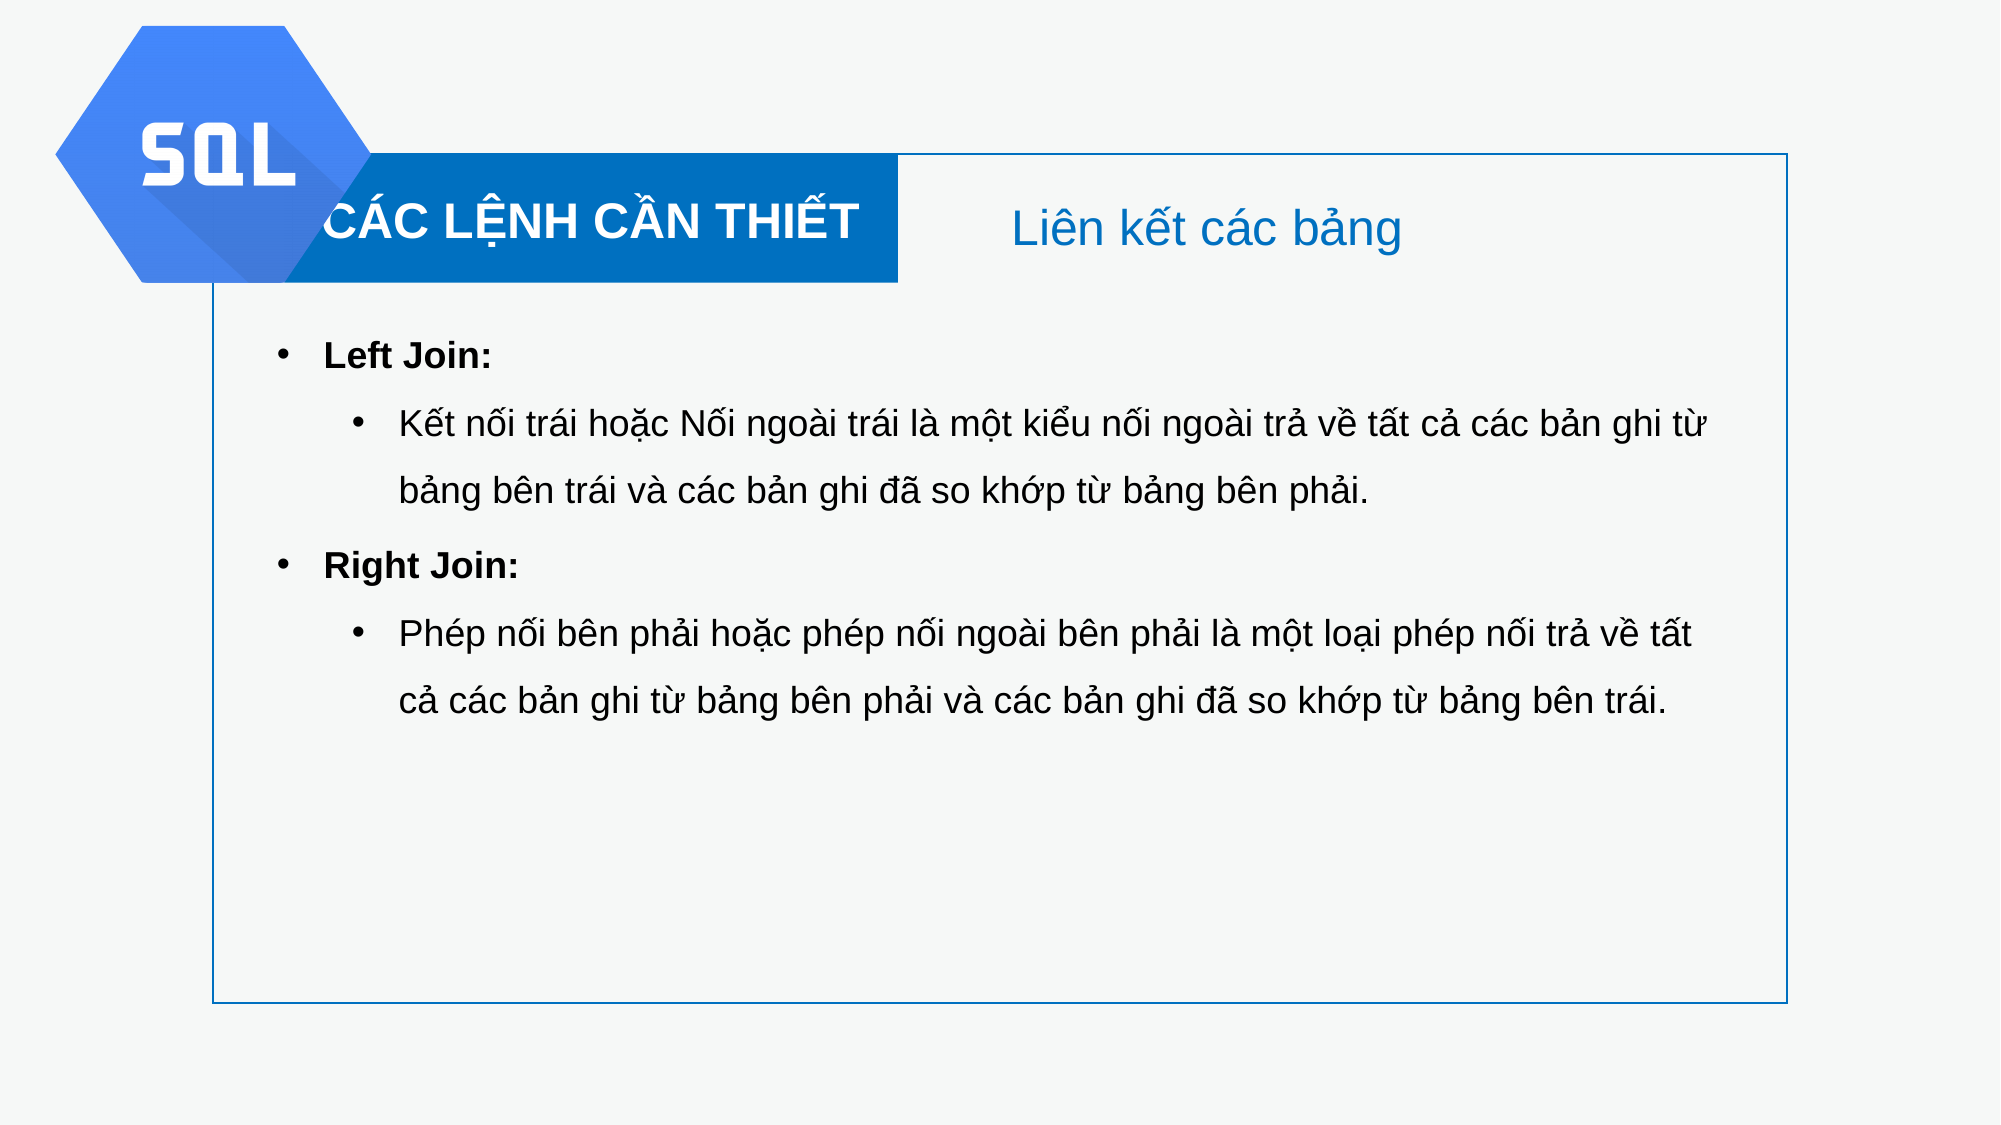

CÁC LỆNH CẦN THIẾT
Liên kết các bảng
Left Join:
Kết nối trái hoặc Nối ngoài trái là một kiểu nối ngoài trả về tất cả các bản ghi từ bảng bên trái và các bản ghi đã so khớp từ bảng bên phải.
Right Join:
Phép nối bên phải hoặc phép nối ngoài bên phải là một loại phép nối trả về tất cả các bản ghi từ bảng bên phải và các bản ghi đã so khớp từ bảng bên trái.